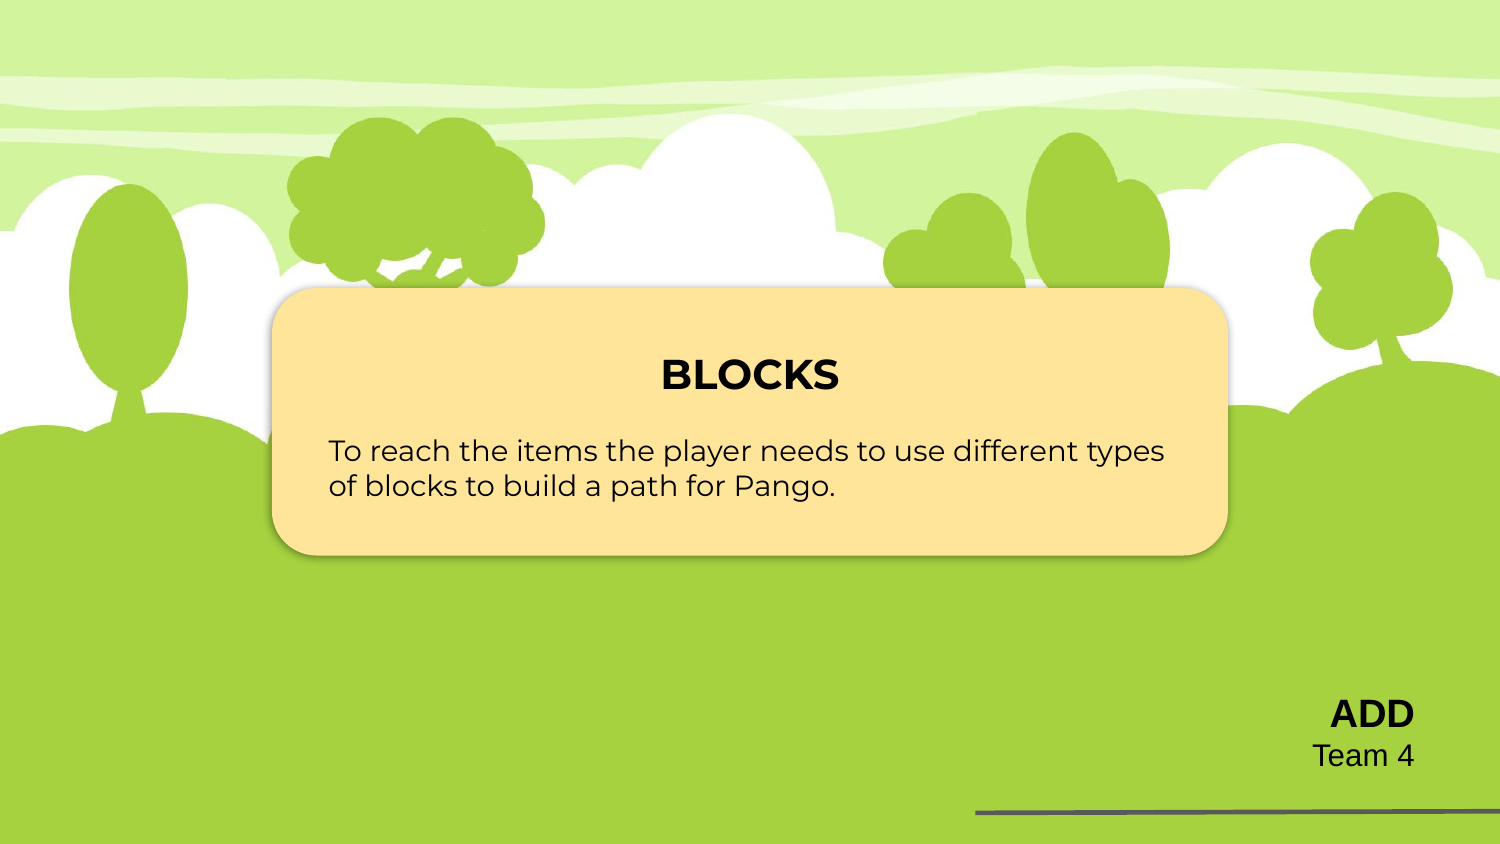

BLOCKS

To reach the items the player needs to use different types of blocks to build a path for Pango.

ADD
Team 4